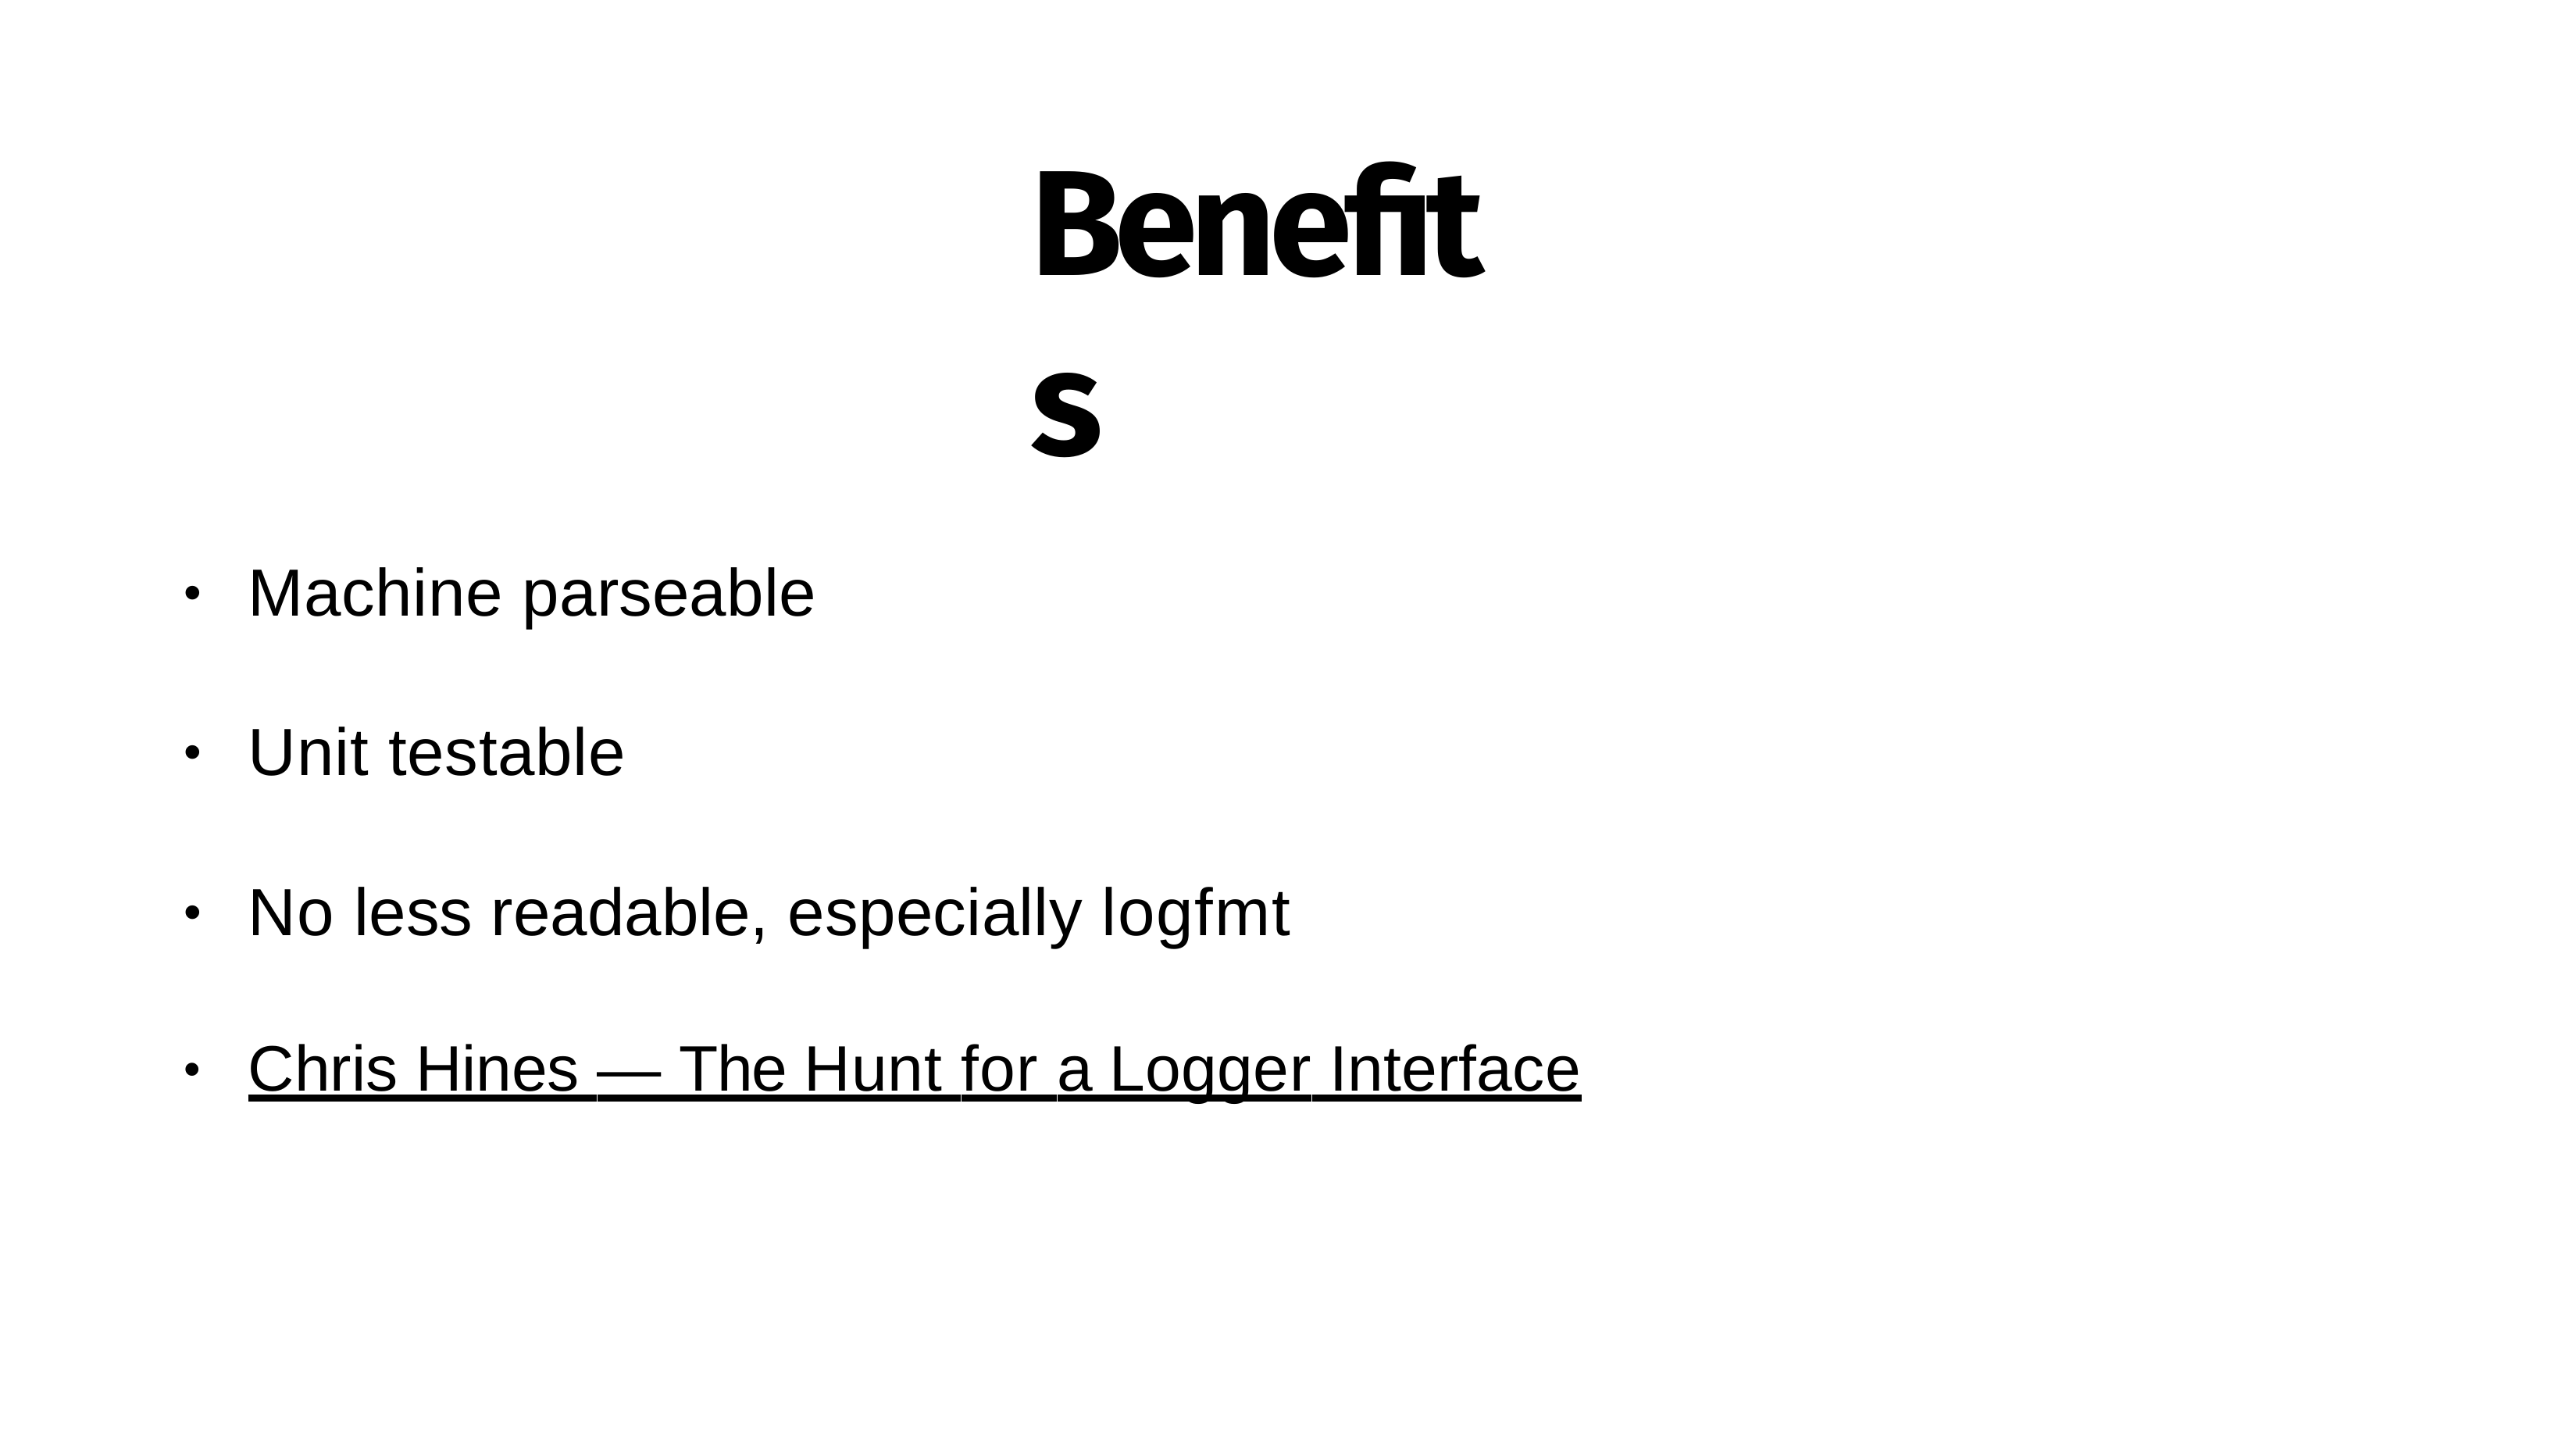

# Benefits
Machine parseable
•
Unit testable
•
No less readable, especially logfmt
•
Chris Hines — The Hunt for a Logger Interface
•